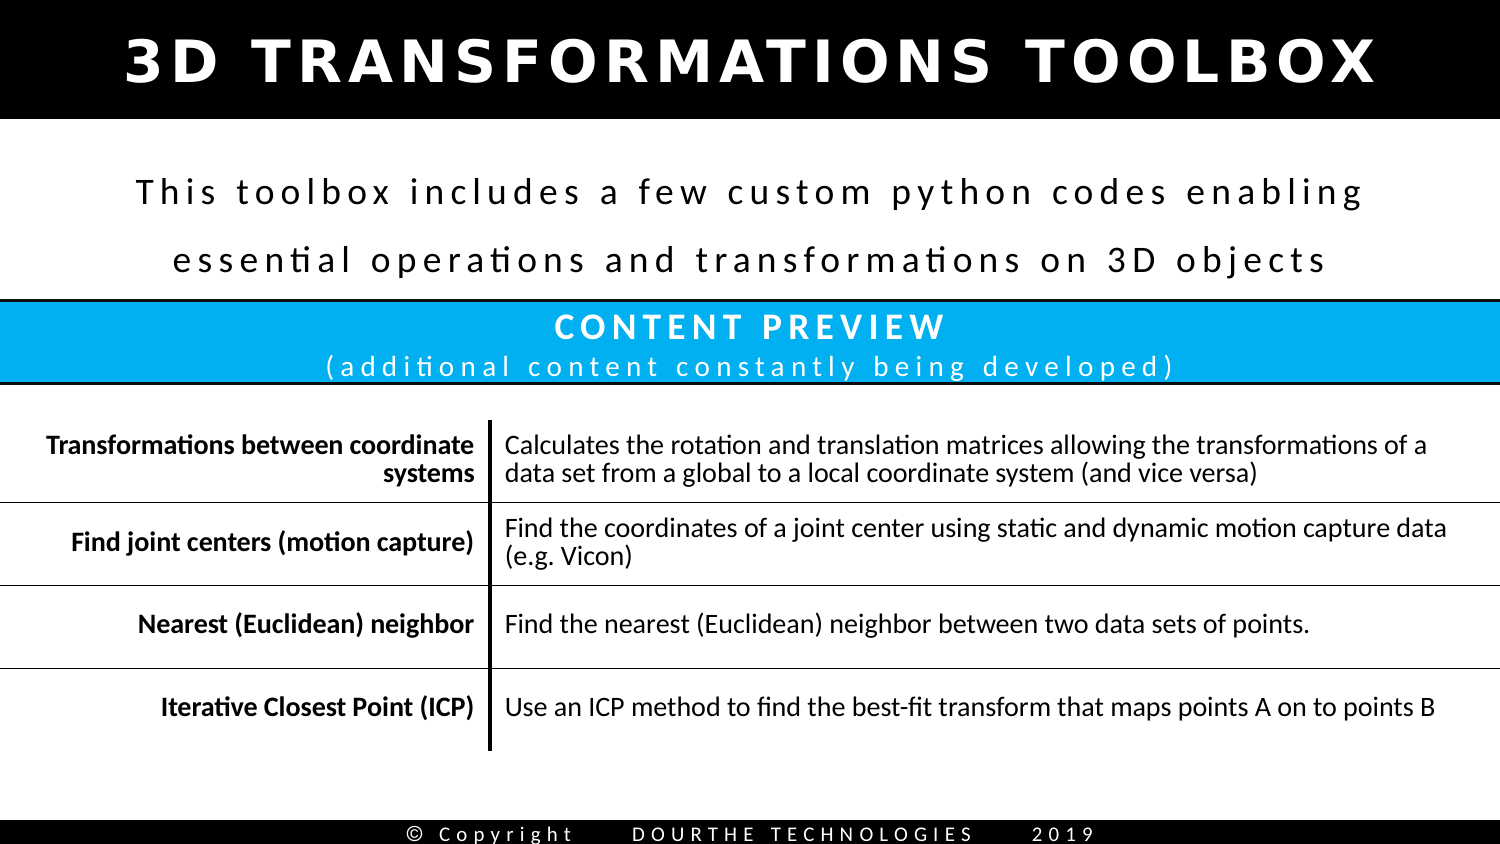

3D TRANSFORMATIONS TOOLBOX
This toolbox includes a few custom python codes enabling
essential operations and transformations on 3D objects
CONTENT PREVIEW
(additional content constantly being developed)
| Transformations between coordinate systems | Calculates the rotation and translation matrices allowing the transformations of a data set from a global to a local coordinate system (and vice versa) |
| --- | --- |
| Find joint centers (motion capture) | Find the coordinates of a joint center using static and dynamic motion capture data (e.g. Vicon) |
| Nearest (Euclidean) neighbor | Find the nearest (Euclidean) neighbor between two data sets of points. |
| Iterative Closest Point (ICP) | Use an ICP method to find the best-fit transform that maps points A on to points B |
© Copyright     DOURTHE TECHNOLOGIES     2019